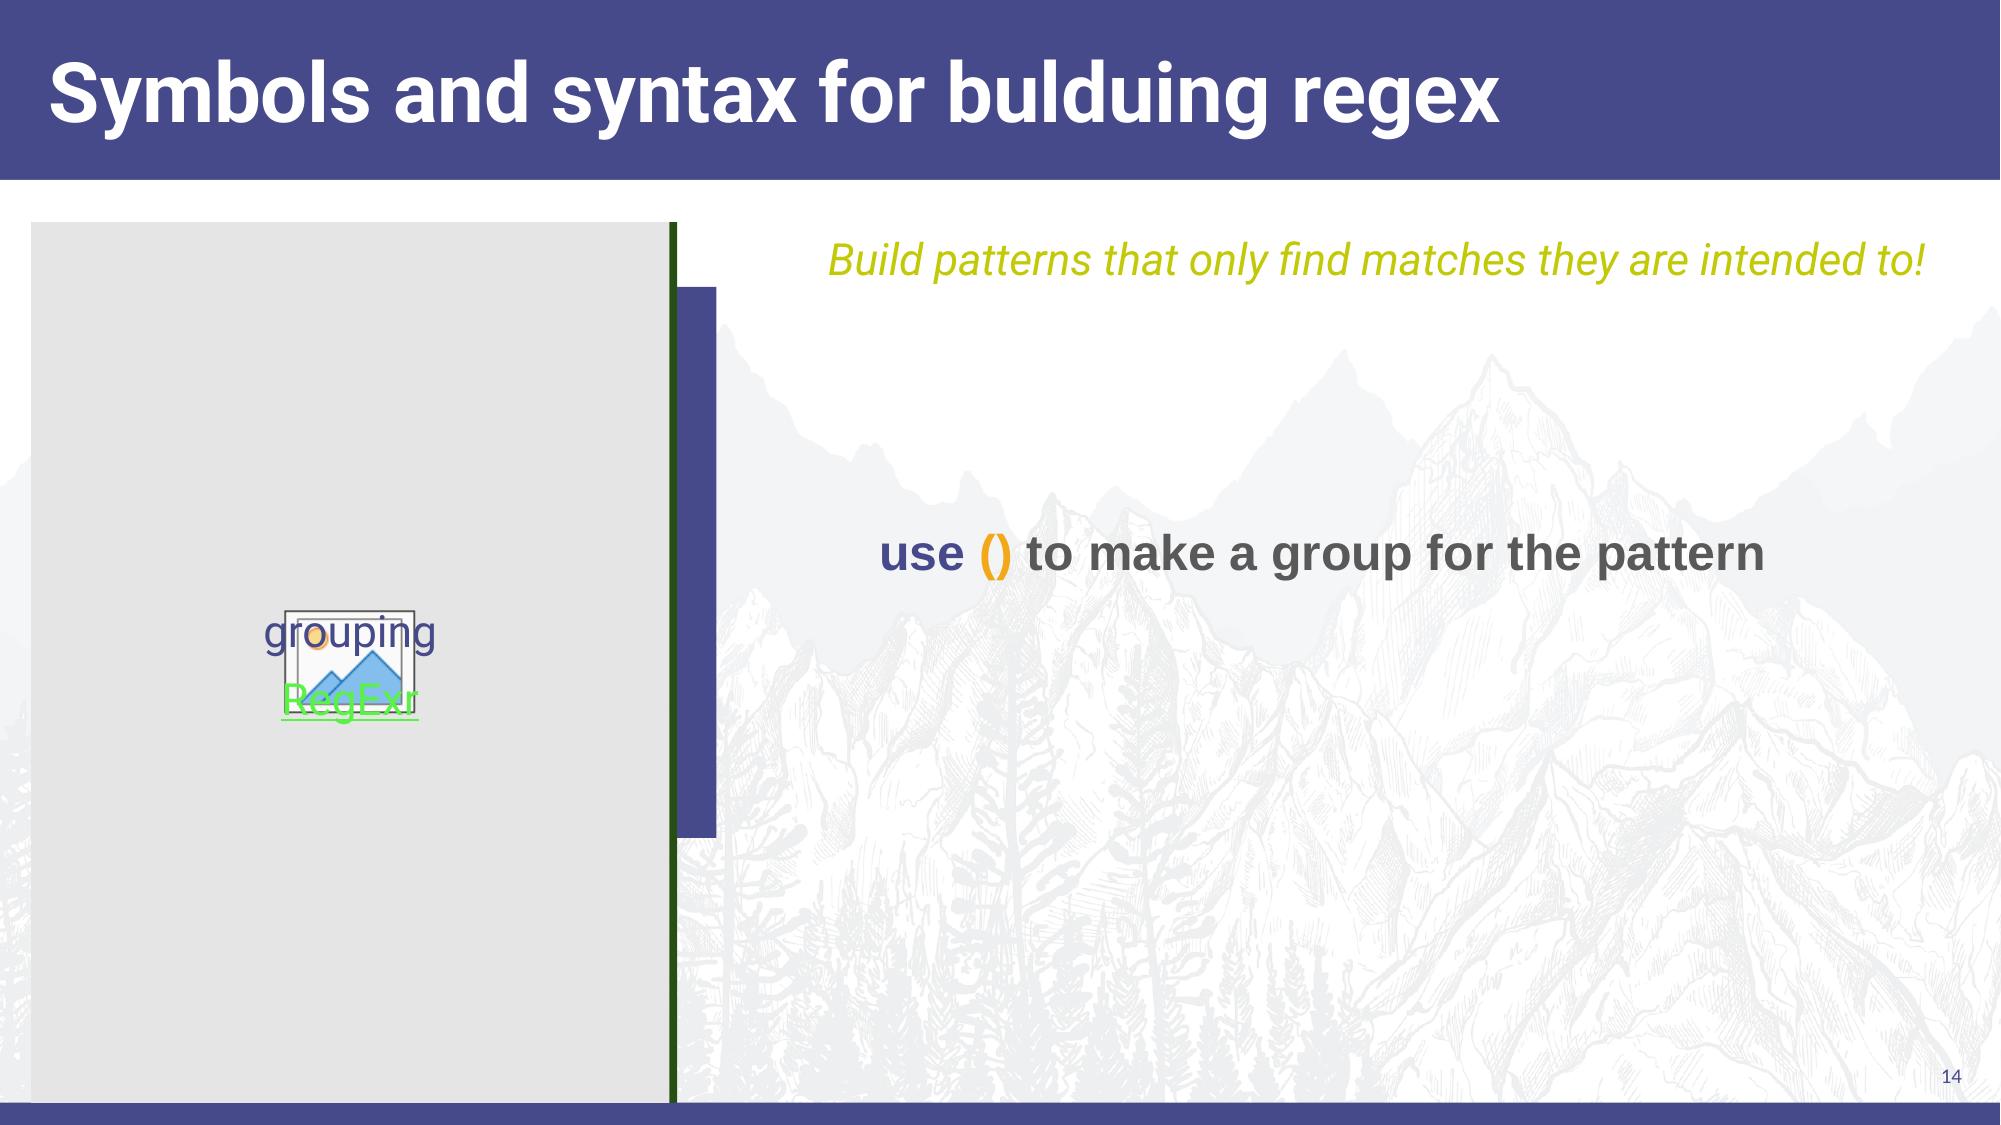

# Symbols and syntax for bulduing regex
Build patterns that only find matches they are intended to!

use () to make a group for the pattern

grouping
RegExr
14